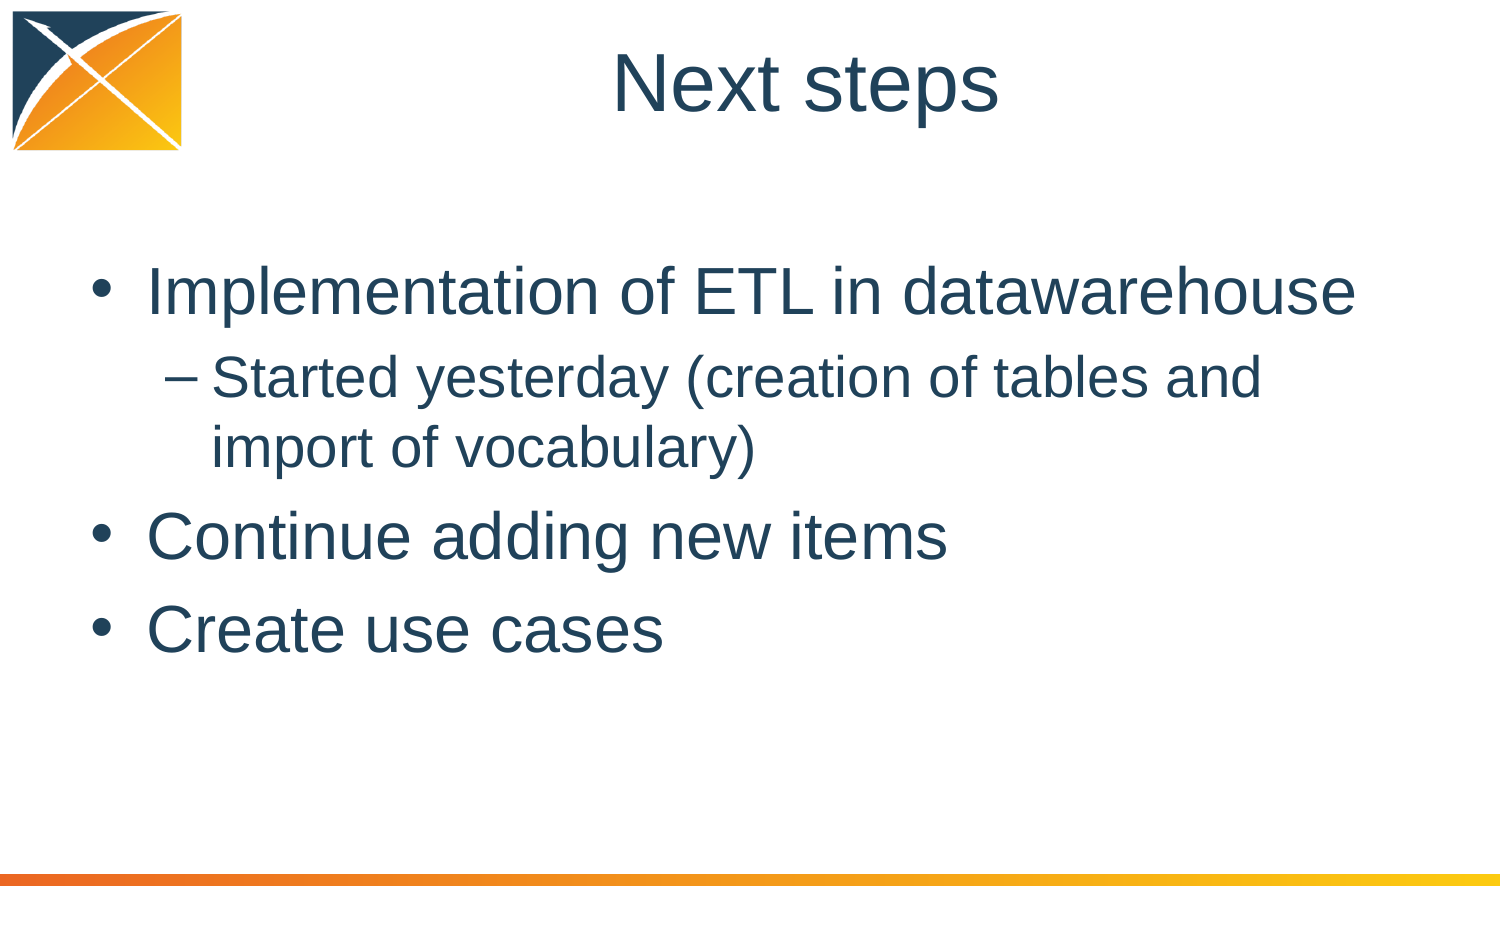

# Next steps
Implementation of ETL in datawarehouse
Started yesterday (creation of tables and import of vocabulary)
Continue adding new items
Create use cases